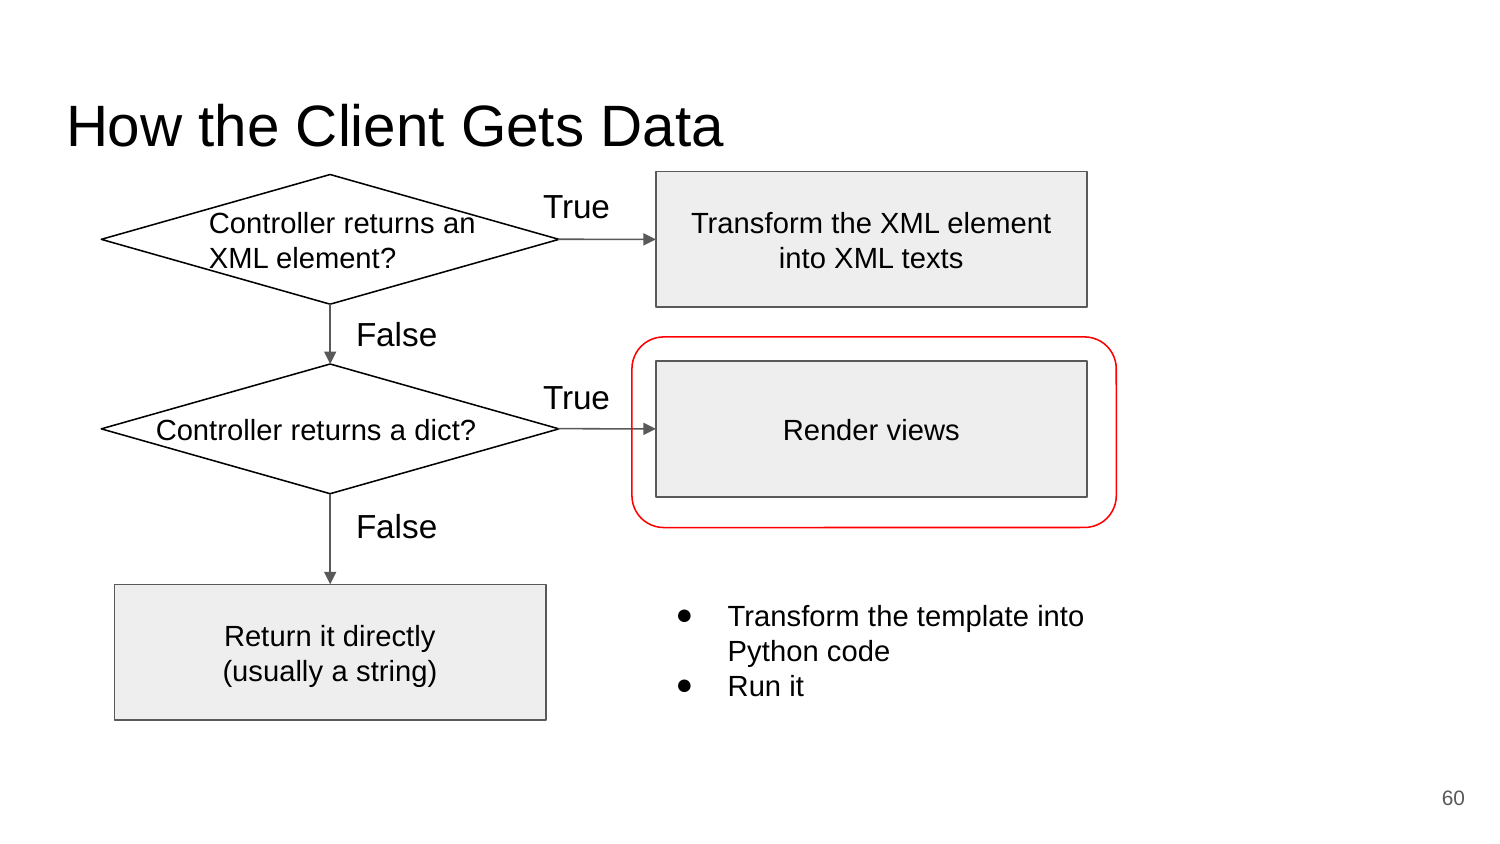

# How the Client Gets Data
True
Transform the XML element into XML texts

Controller returns an XML element?

False

True
Render views

Controller returns a dict?

False
Transform the template into Python code
Run it
Return it directly
(usually a string)
60